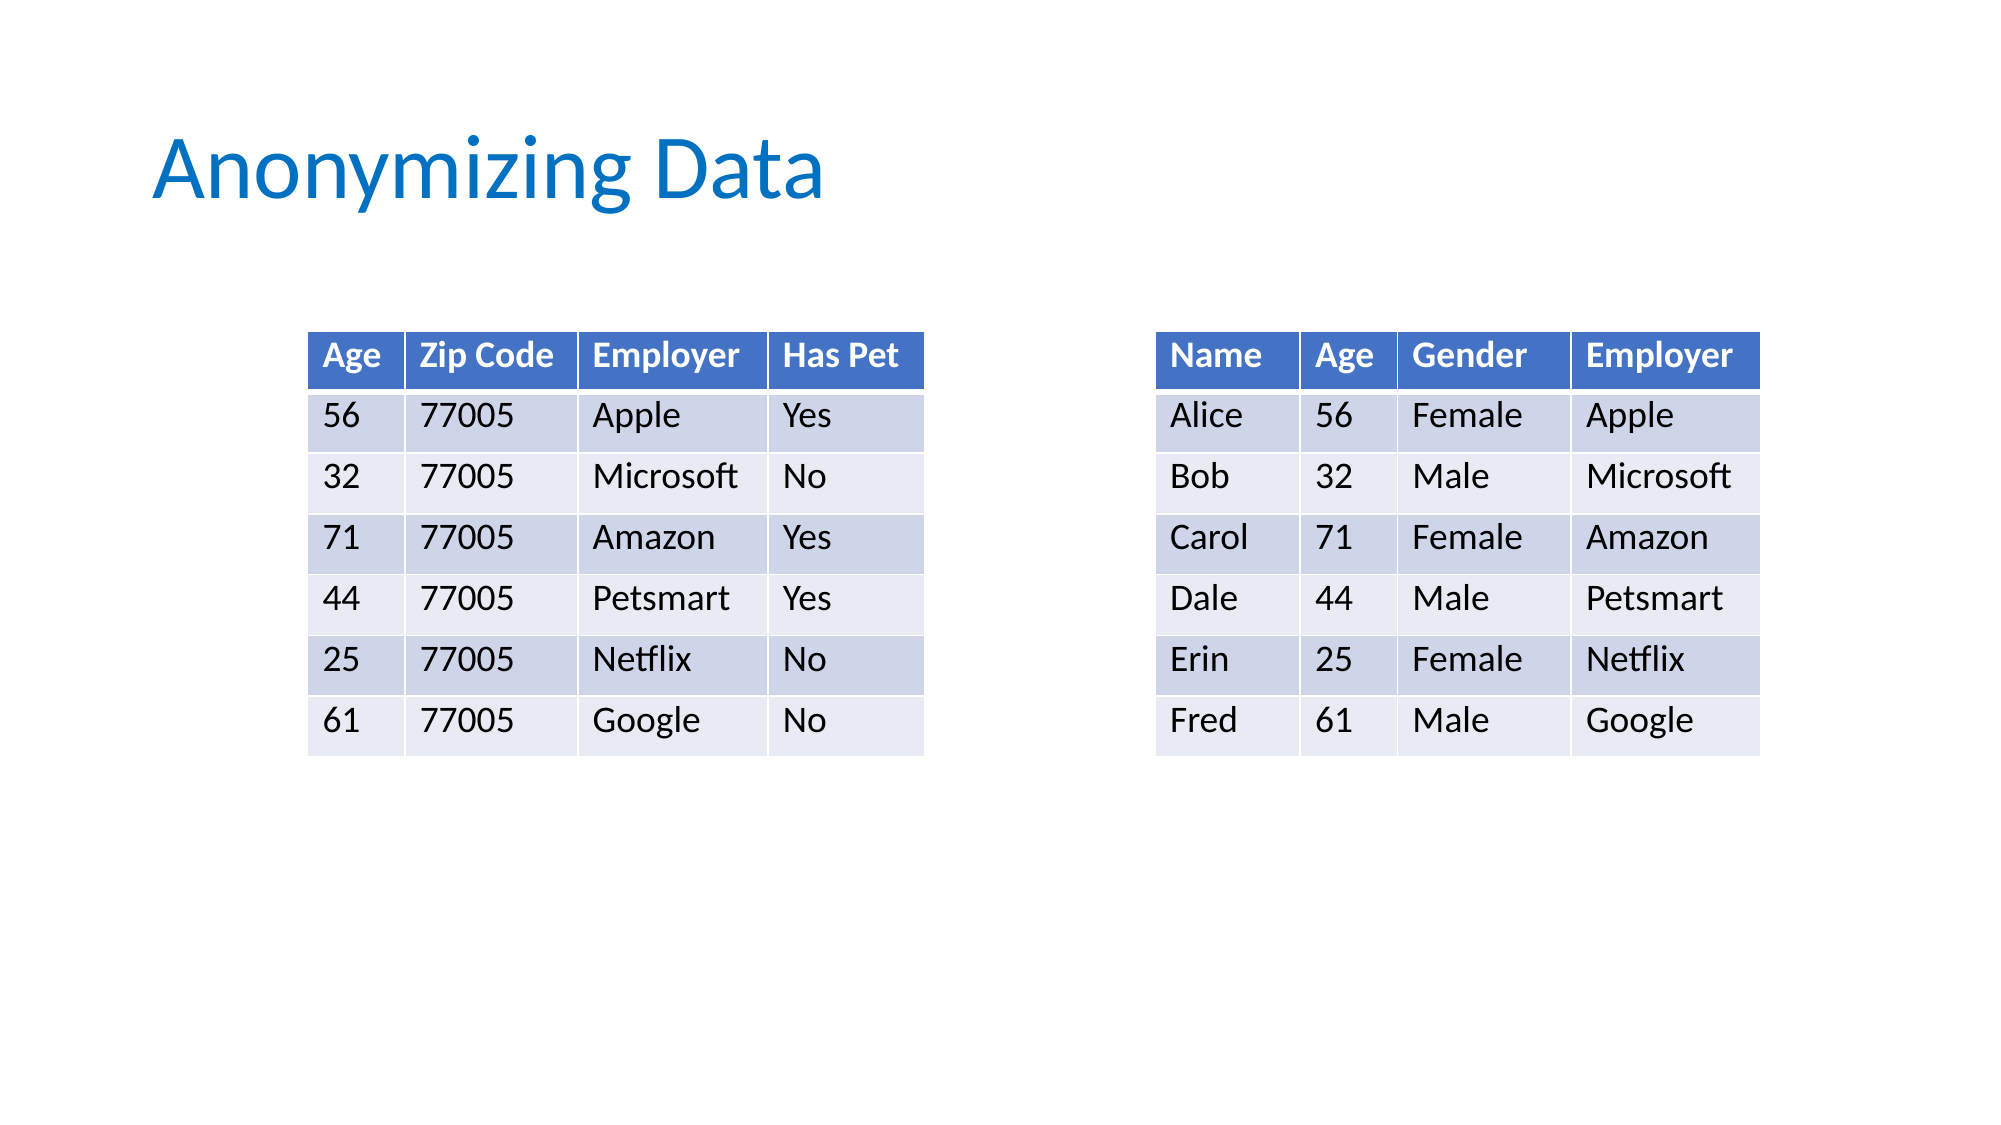

# Anonymizing Data
| Age | Zip Code | Employer | Has Pet |
| --- | --- | --- | --- |
| 56 | 77005 | Apple | Yes |
| 32 | 77005 | Microsoft | No |
| 71 | 77005 | Amazon | Yes |
| 44 | 77005 | Petsmart | Yes |
| 25 | 77005 | Netflix | No |
| 61 | 77005 | Google | No |
| Name | Age | Gender | Employer |
| --- | --- | --- | --- |
| Alice | 56 | Female | Apple |
| Bob | 32 | Male | Microsoft |
| Carol | 71 | Female | Amazon |
| Dale | 44 | Male | Petsmart |
| Erin | 25 | Female | Netflix |
| Fred | 61 | Male | Google |